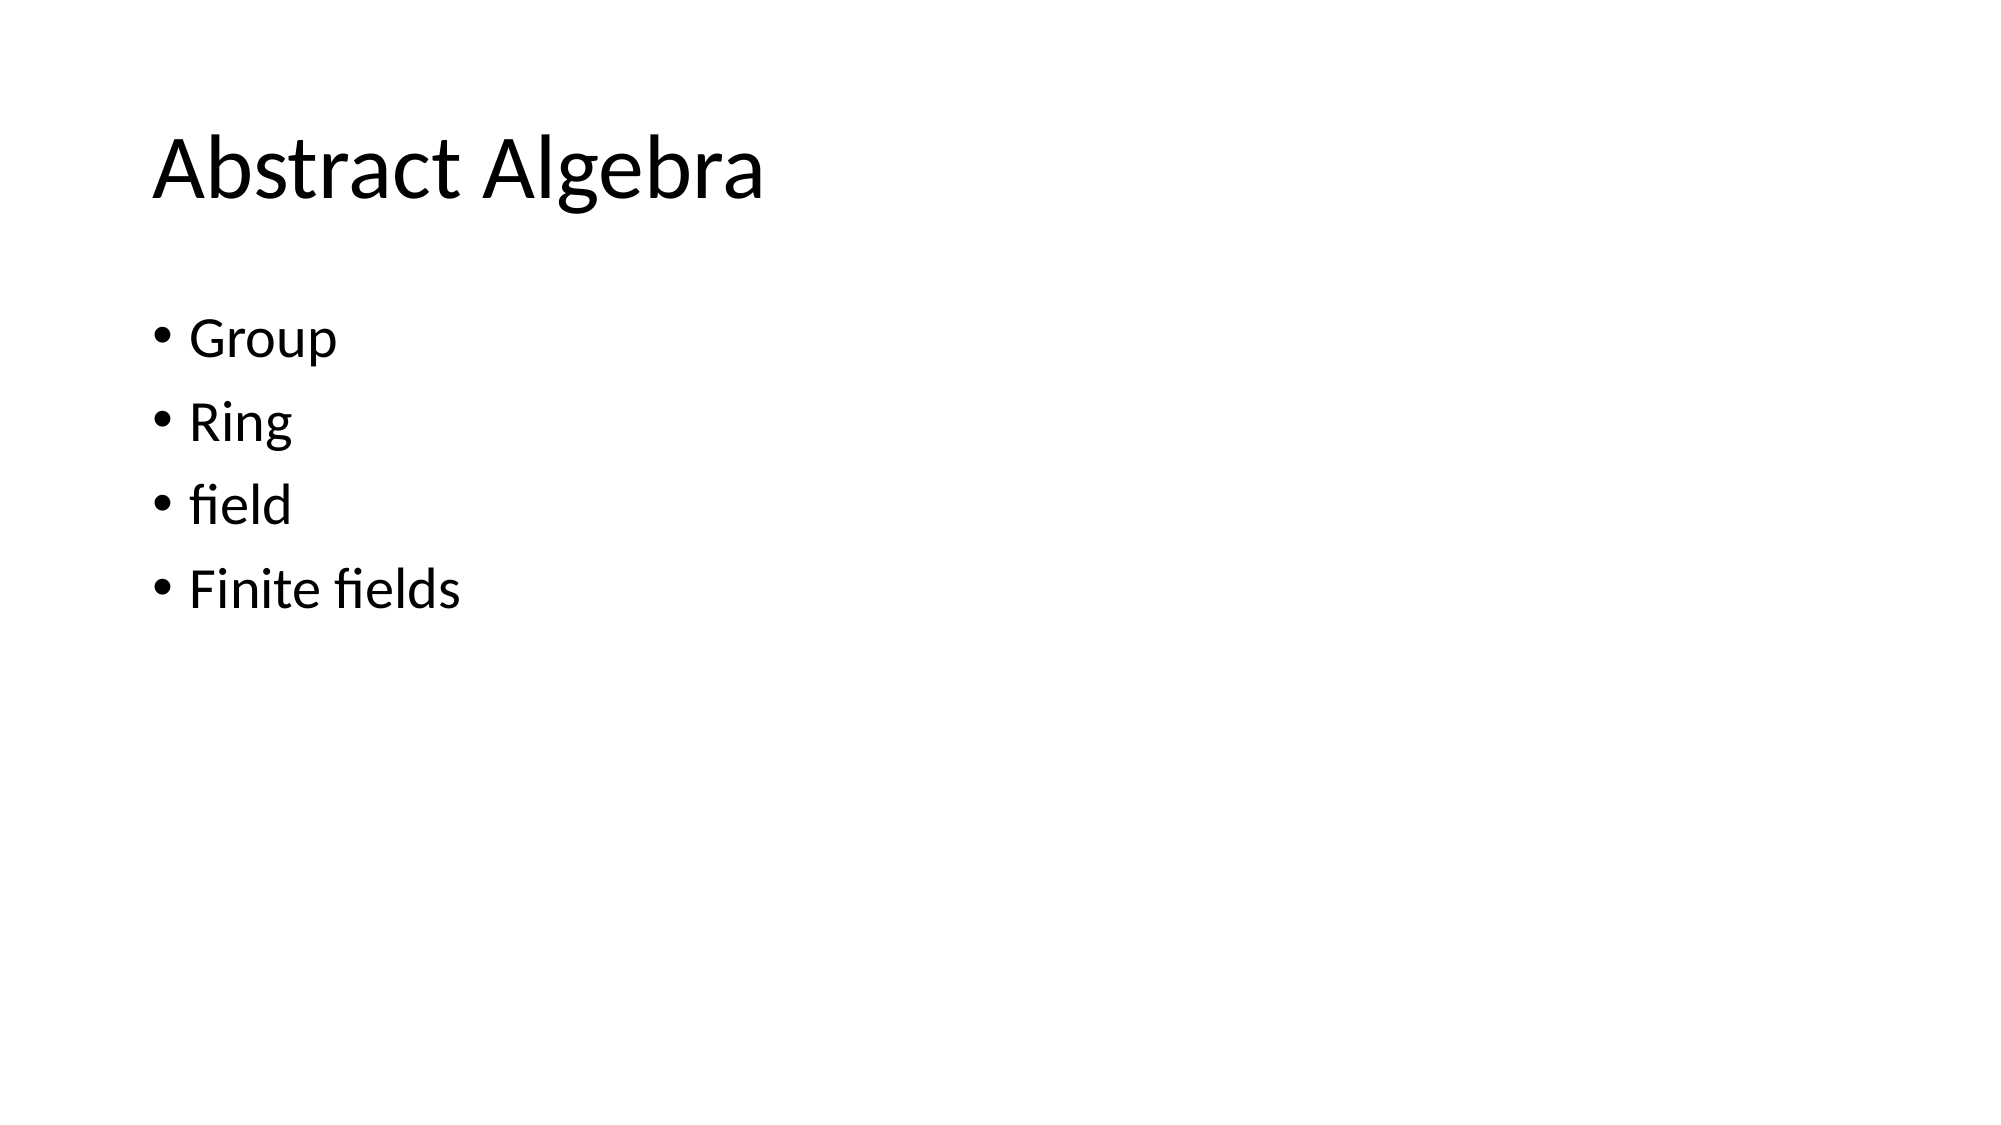

# Abstract Algebra
Group
Ring
field
Finite fields